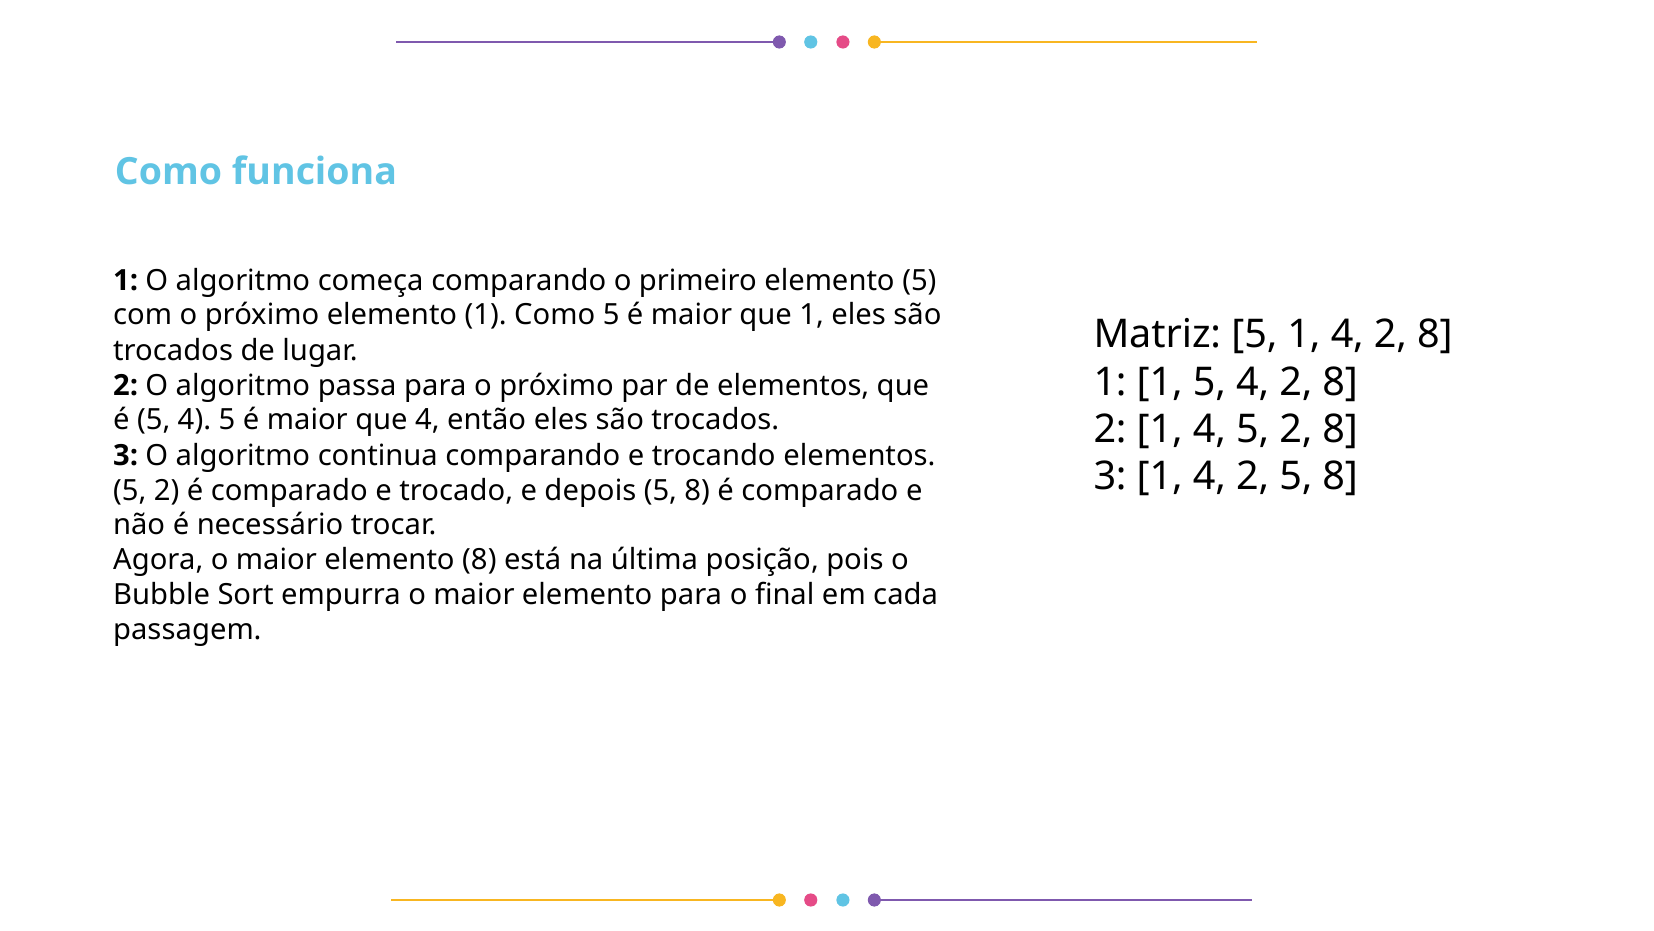

Como funciona
1: O algoritmo começa comparando o primeiro elemento (5) com o próximo elemento (1). Como 5 é maior que 1, eles são trocados de lugar.
2: O algoritmo passa para o próximo par de elementos, que é (5, 4). 5 é maior que 4, então eles são trocados.
3: O algoritmo continua comparando e trocando elementos. (5, 2) é comparado e trocado, e depois (5, 8) é comparado e não é necessário trocar.
Agora, o maior elemento (8) está na última posição, pois o Bubble Sort empurra o maior elemento para o final em cada passagem.
Matriz: [5, 1, 4, 2, 8]
1: [1, 5, 4, 2, 8]
2: [1, 4, 5, 2, 8]
3: [1, 4, 2, 5, 8]